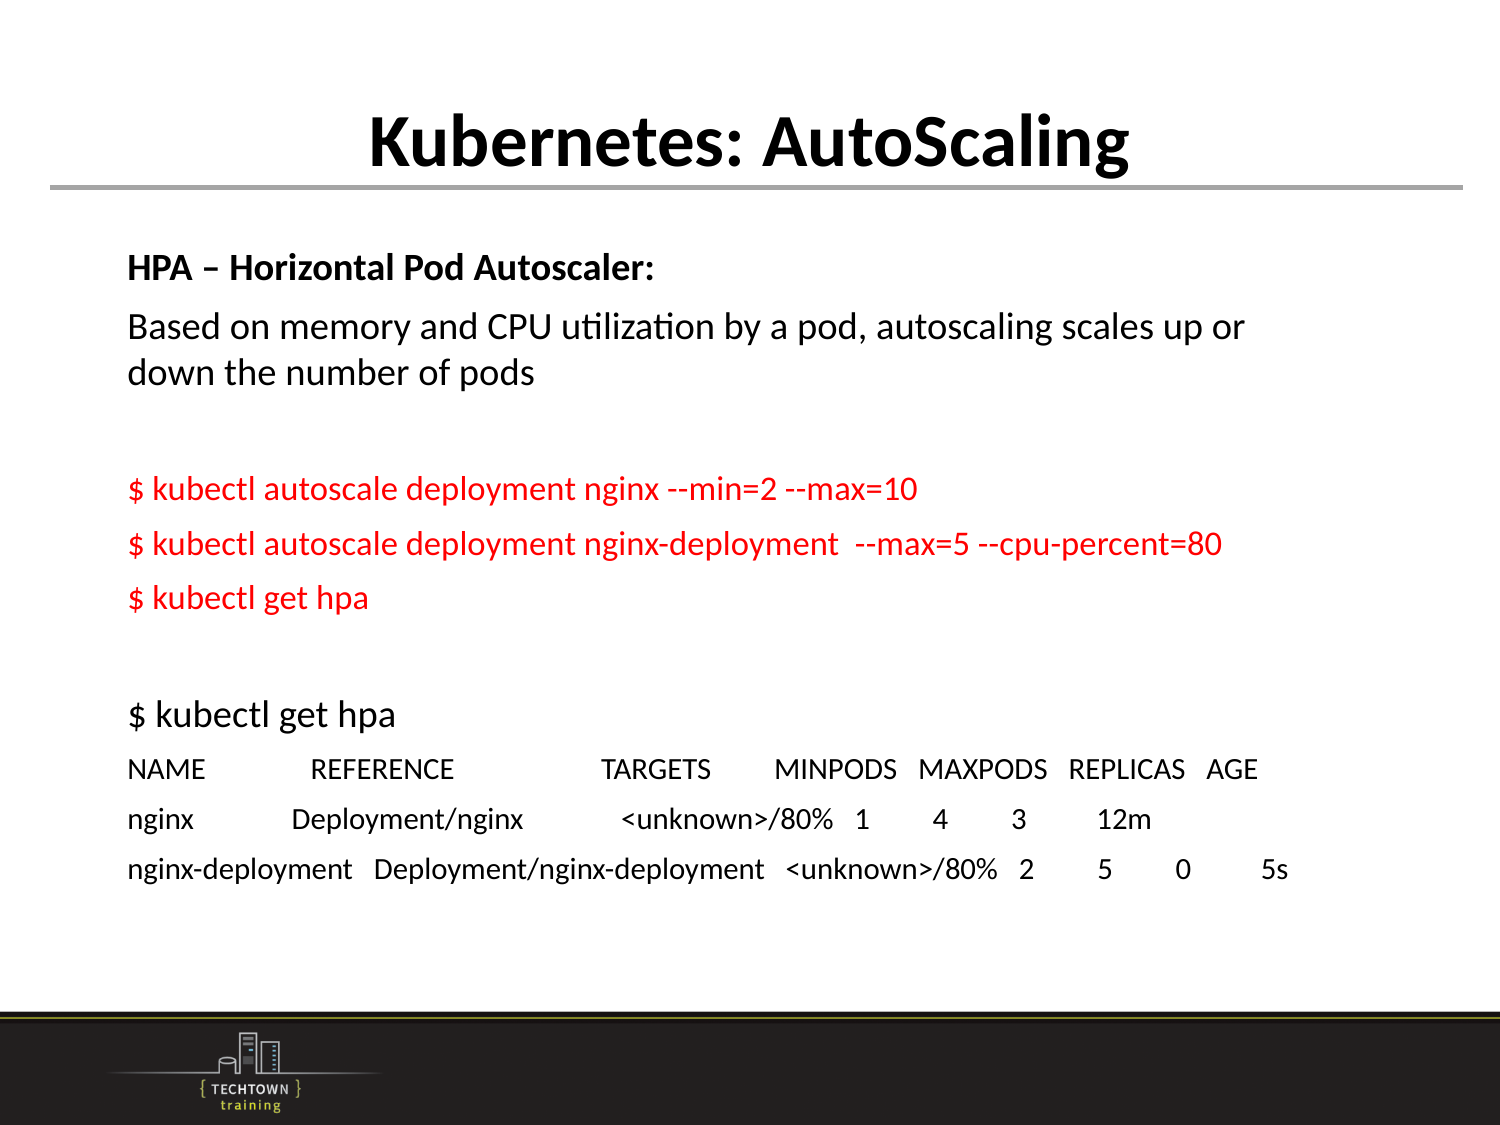

# Kubernetes: AutoScaling
HPA – Horizontal Pod Autoscaler:
Based on memory and CPU utilization by a pod, autoscaling scales up or down the number of pods

$ kubectl autoscale deployment nginx --min=2 --max=10
$ kubectl autoscale deployment nginx-deployment  --max=5 --cpu-percent=80
$ kubectl get hpa

$ kubectl get hpa
NAME               REFERENCE                     TARGETS         MINPODS   MAXPODS   REPLICAS   AGE
nginx              Deployment/nginx              <unknown>/80%   1         4         3          12m
nginx-deployment   Deployment/nginx-deployment   <unknown>/80%   2         5         0          5s